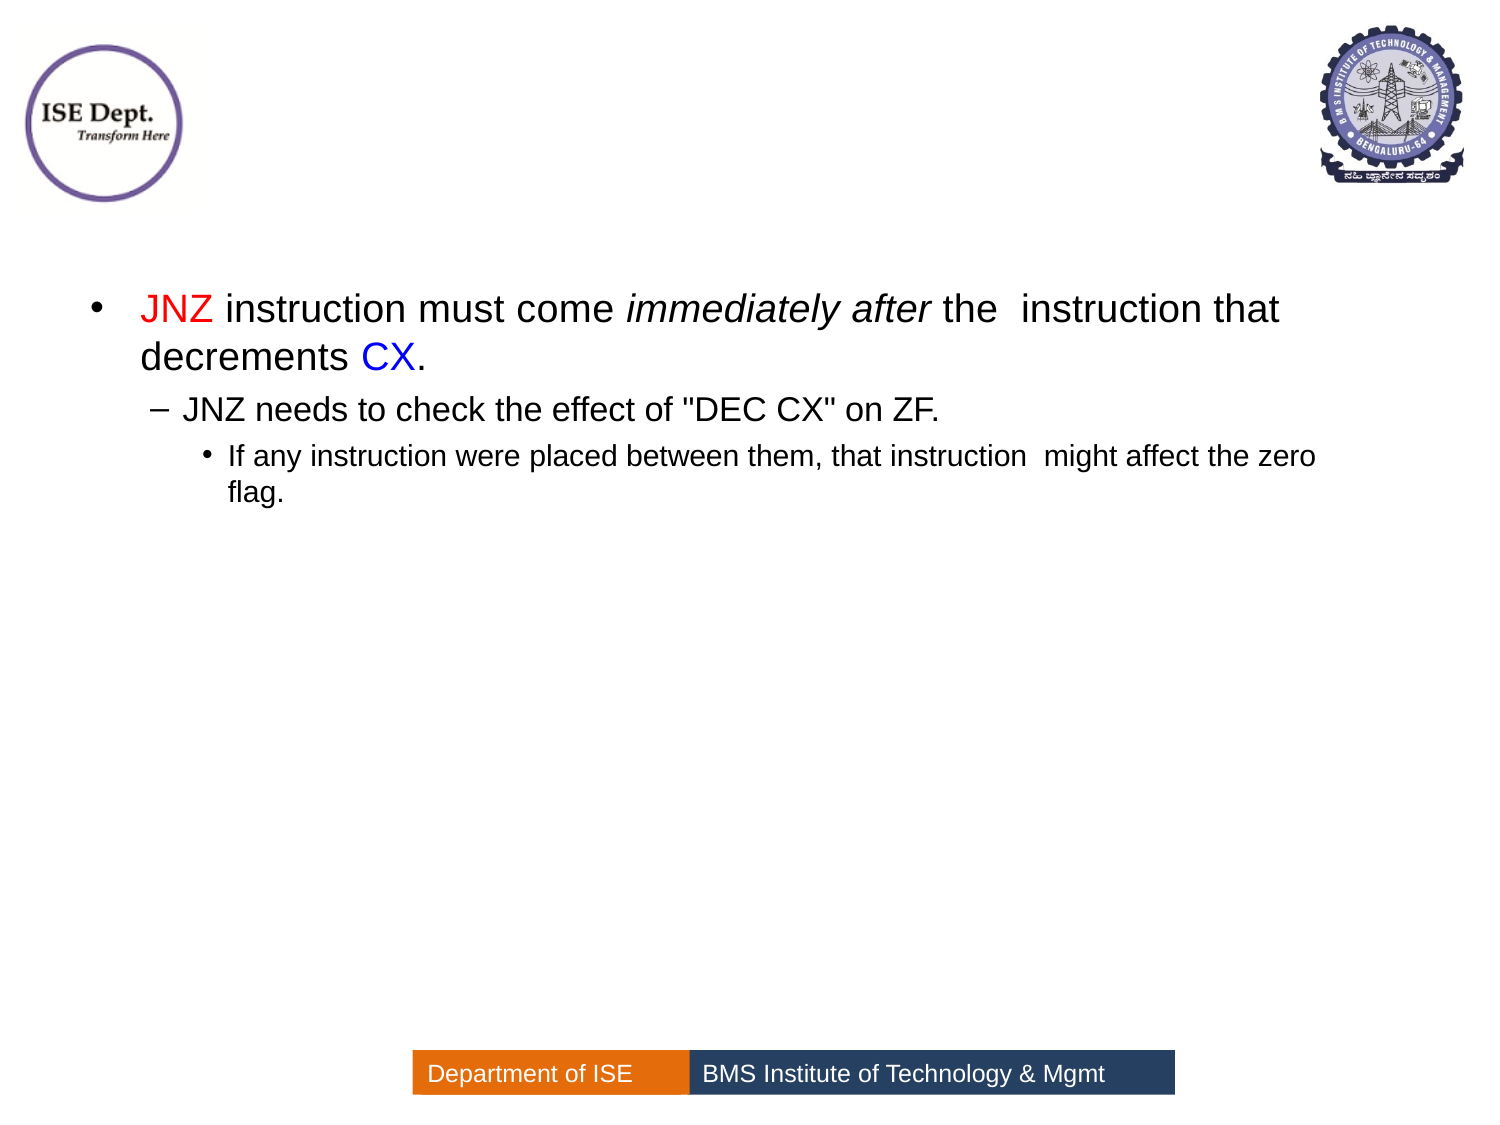

#
JNZ instruction must come immediately after the  instruction that decrements CX.
JNZ needs to check the effect of "DEC CX" on ZF.
If any instruction were placed between them, that instruction  might affect the zero flag.